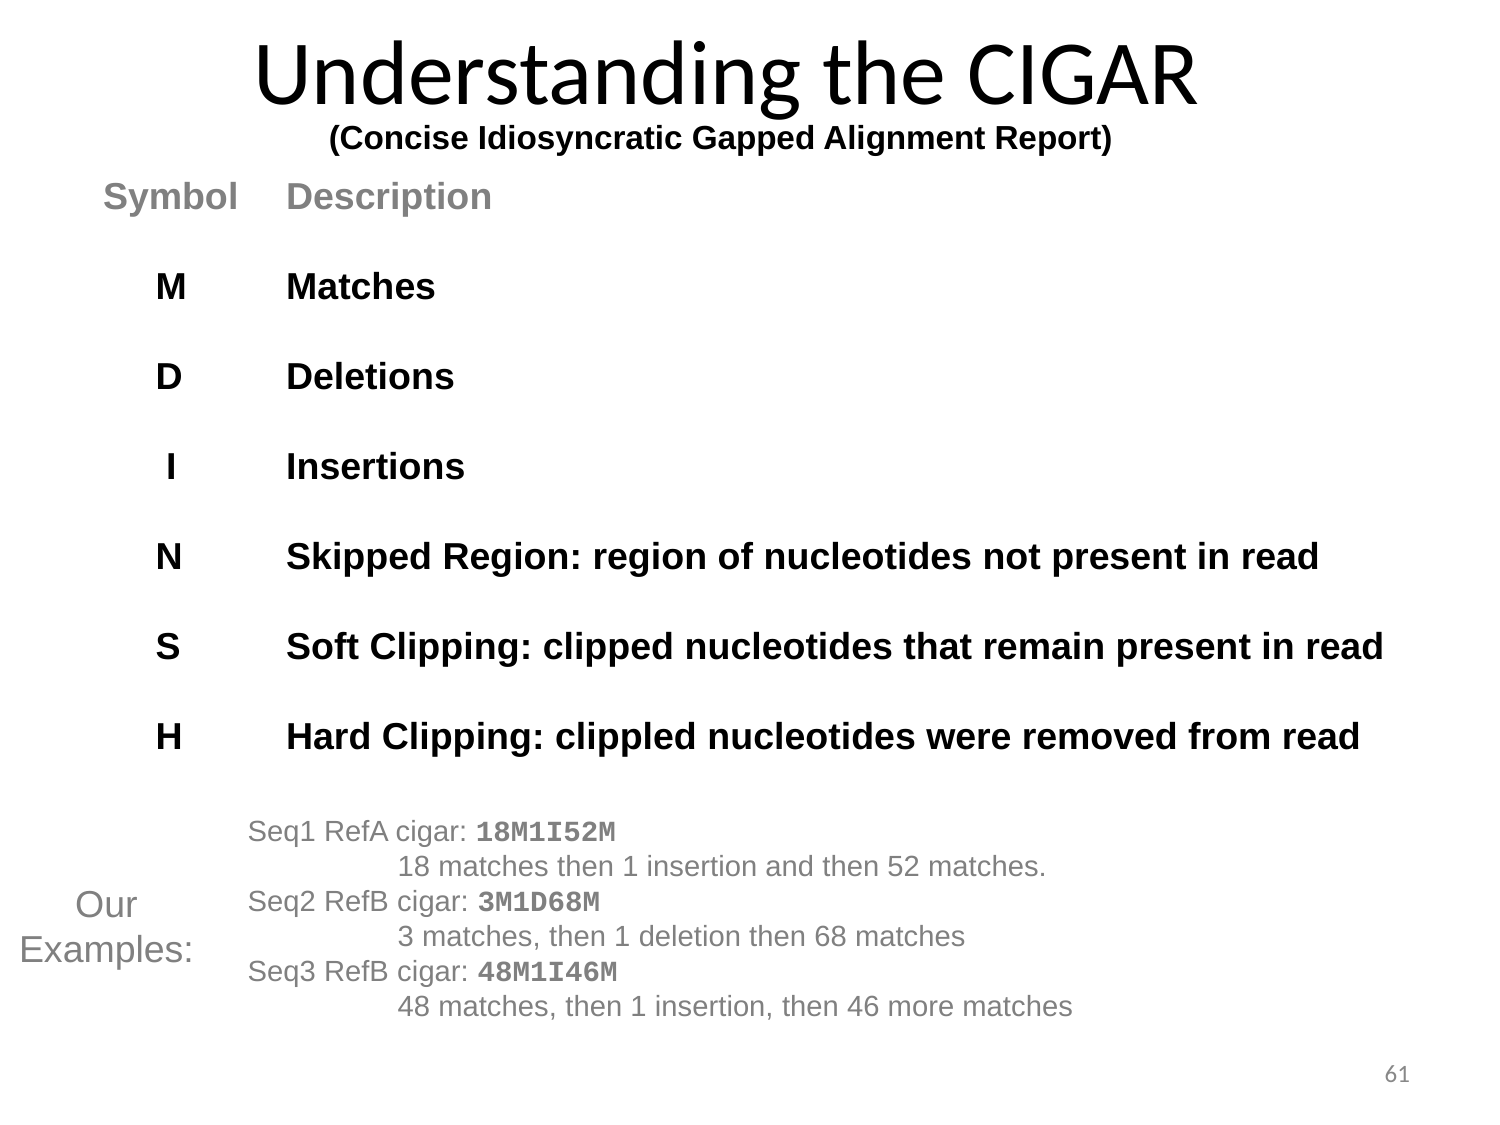

# Understanding the CIGAR
(Concise Idiosyncratic Gapped Alignment Report)
Description

Matches

Deletions

Insertions

Skipped Region: region of nucleotides not present in read

Soft Clipping: clipped nucleotides that remain present in read

Hard Clipping: clippled nucleotides were removed from read
Symbol

     M

     D

      I

     N

     S

     H
Seq1 RefA cigar: 18M1I52M
	18 matches then 1 insertion and then 52 matches.
Seq2 RefB cigar: 3M1D68M
	3 matches, then 1 deletion then 68 matches
Seq3 RefB cigar: 48M1I46M
	48 matches, then 1 insertion, then 46 more matches
Our Examples:
61